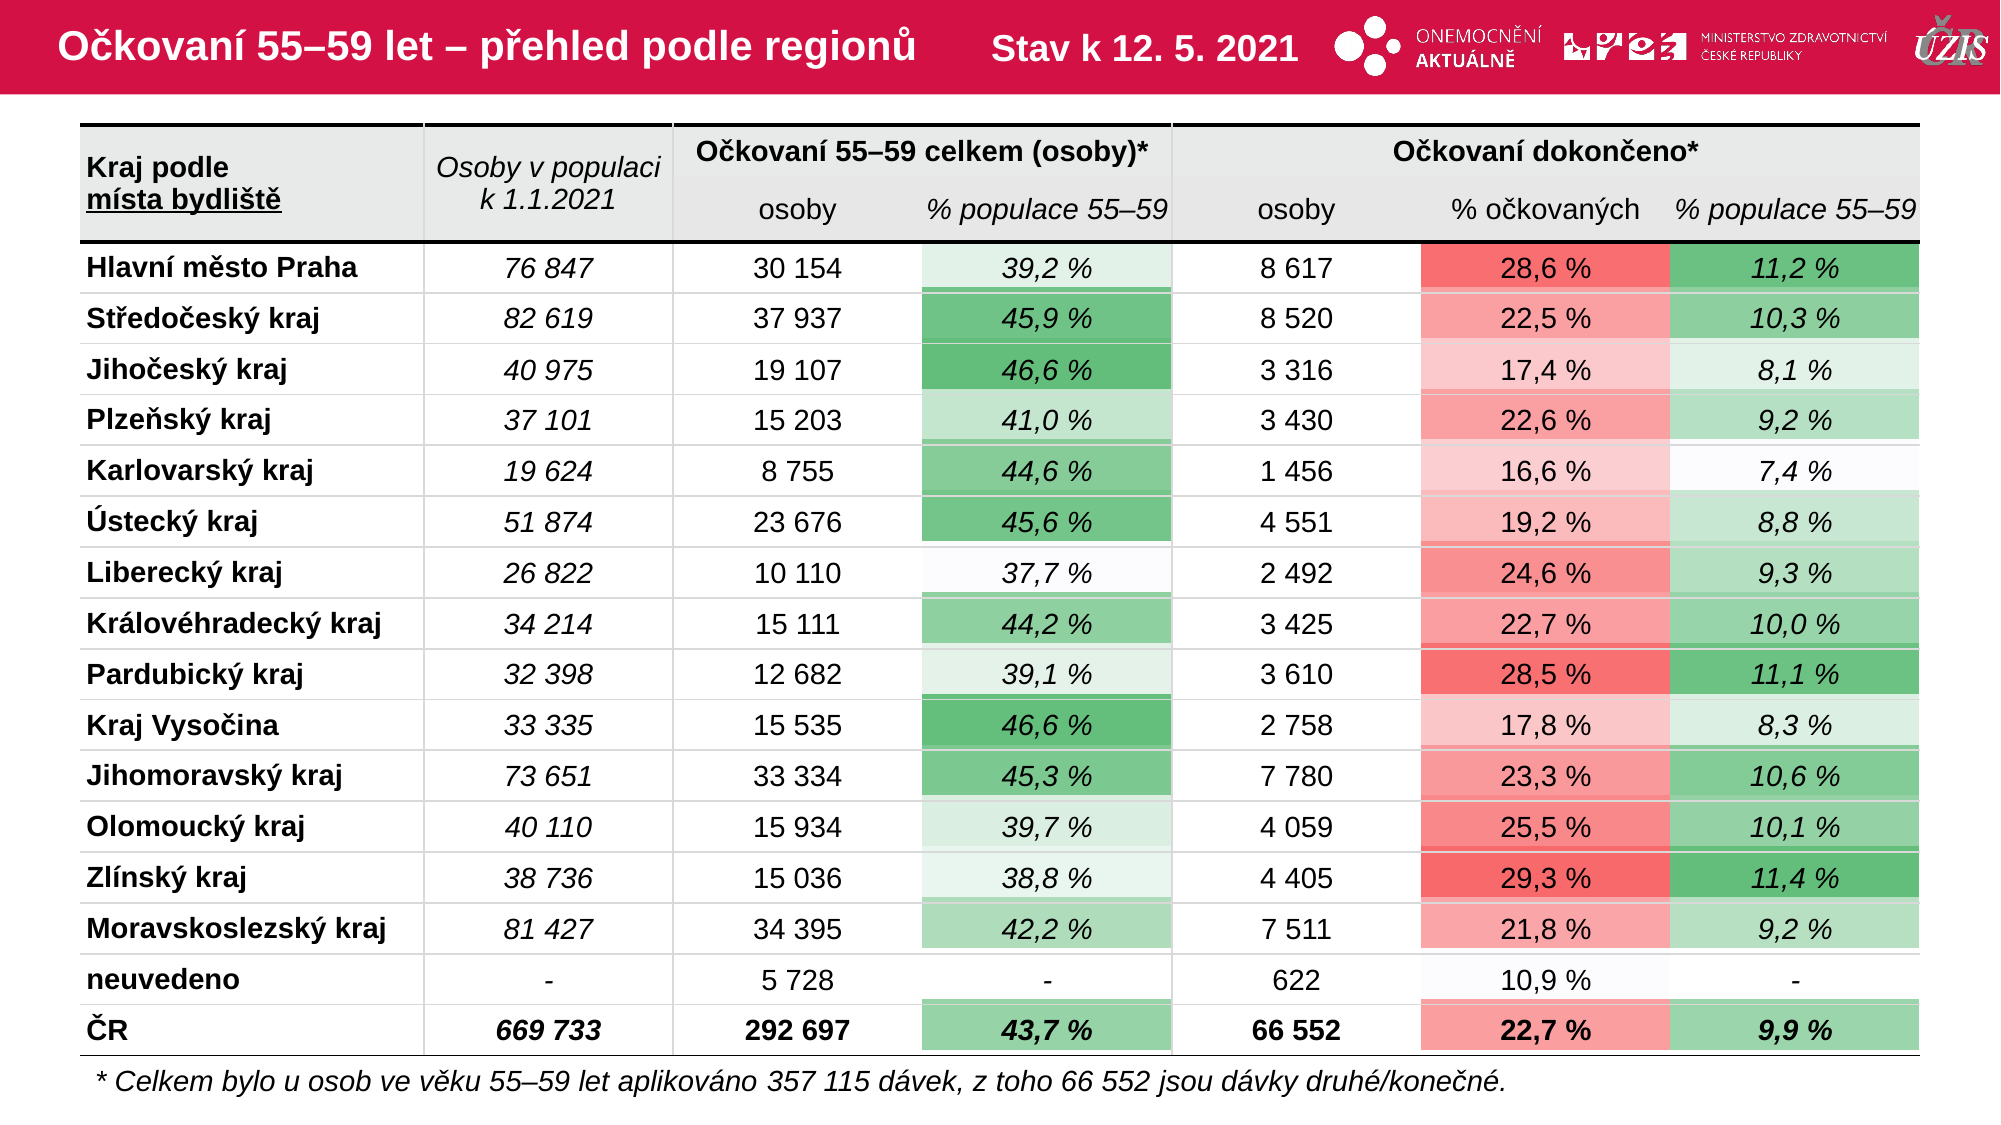

# Očkovaní 55–59 let – přehled podle regionů
Stav k 12. 5. 2021
| Kraj podle místa bydliště | Osoby v populaci k 1.1.2021 | Očkovaní 55–59 celkem (osoby)\* |  | Očkovaní dokončeno\* |  |  |
| --- | --- | --- | --- | --- | --- | --- |
|  |  | osoby | % populace 55–59 | osoby | % očkovaných | % populace 55–59 |
| Hlavní město Praha | 76 847 | 30 154 | 39,2 % | 8 617 | 28,6 % | 11,2 % |
| Středočeský kraj | 82 619 | 37 937 | 45,9 % | 8 520 | 22,5 % | 10,3 % |
| Jihočeský kraj | 40 975 | 19 107 | 46,6 % | 3 316 | 17,4 % | 8,1 % |
| Plzeňský kraj | 37 101 | 15 203 | 41,0 % | 3 430 | 22,6 % | 9,2 % |
| Karlovarský kraj | 19 624 | 8 755 | 44,6 % | 1 456 | 16,6 % | 7,4 % |
| Ústecký kraj | 51 874 | 23 676 | 45,6 % | 4 551 | 19,2 % | 8,8 % |
| Liberecký kraj | 26 822 | 10 110 | 37,7 % | 2 492 | 24,6 % | 9,3 % |
| Královéhradecký kraj | 34 214 | 15 111 | 44,2 % | 3 425 | 22,7 % | 10,0 % |
| Pardubický kraj | 32 398 | 12 682 | 39,1 % | 3 610 | 28,5 % | 11,1 % |
| Kraj Vysočina | 33 335 | 15 535 | 46,6 % | 2 758 | 17,8 % | 8,3 % |
| Jihomoravský kraj | 73 651 | 33 334 | 45,3 % | 7 780 | 23,3 % | 10,6 % |
| Olomoucký kraj | 40 110 | 15 934 | 39,7 % | 4 059 | 25,5 % | 10,1 % |
| Zlínský kraj | 38 736 | 15 036 | 38,8 % | 4 405 | 29,3 % | 11,4 % |
| Moravskoslezský kraj | 81 427 | 34 395 | 42,2 % | 7 511 | 21,8 % | 9,2 % |
| neuvedeno | - | 5 728 | - | 622 | 10,9 % | - |
| ČR | 669 733 | 292 697 | 43,7 % | 66 552 | 22,7 % | 9,9 % |
|  |  |  |  |  |  |
| --- | --- | --- | --- | --- | --- |
|  |  |  |  |  |  |
|  |  |  |  |  |  |
|  |  |  |  |  |  |
|  |  |  |  |  |  |
|  |  |  |  |  |  |
|  |  |  |  |  |  |
|  |  |  |  |  |  |
|  |  |  |  |  |  |
|  |  |  |  |  |  |
|  |  |  |  |  |  |
|  |  |  |  |  |  |
|  |  |  |  |  |  |
|  |  |  |  |  |  |
|  |  |  |  |  |  |
|  |  |  |  |  |  |
* Celkem bylo u osob ve věku 55–59 let aplikováno 357 115 dávek, z toho 66 552 jsou dávky druhé/konečné.